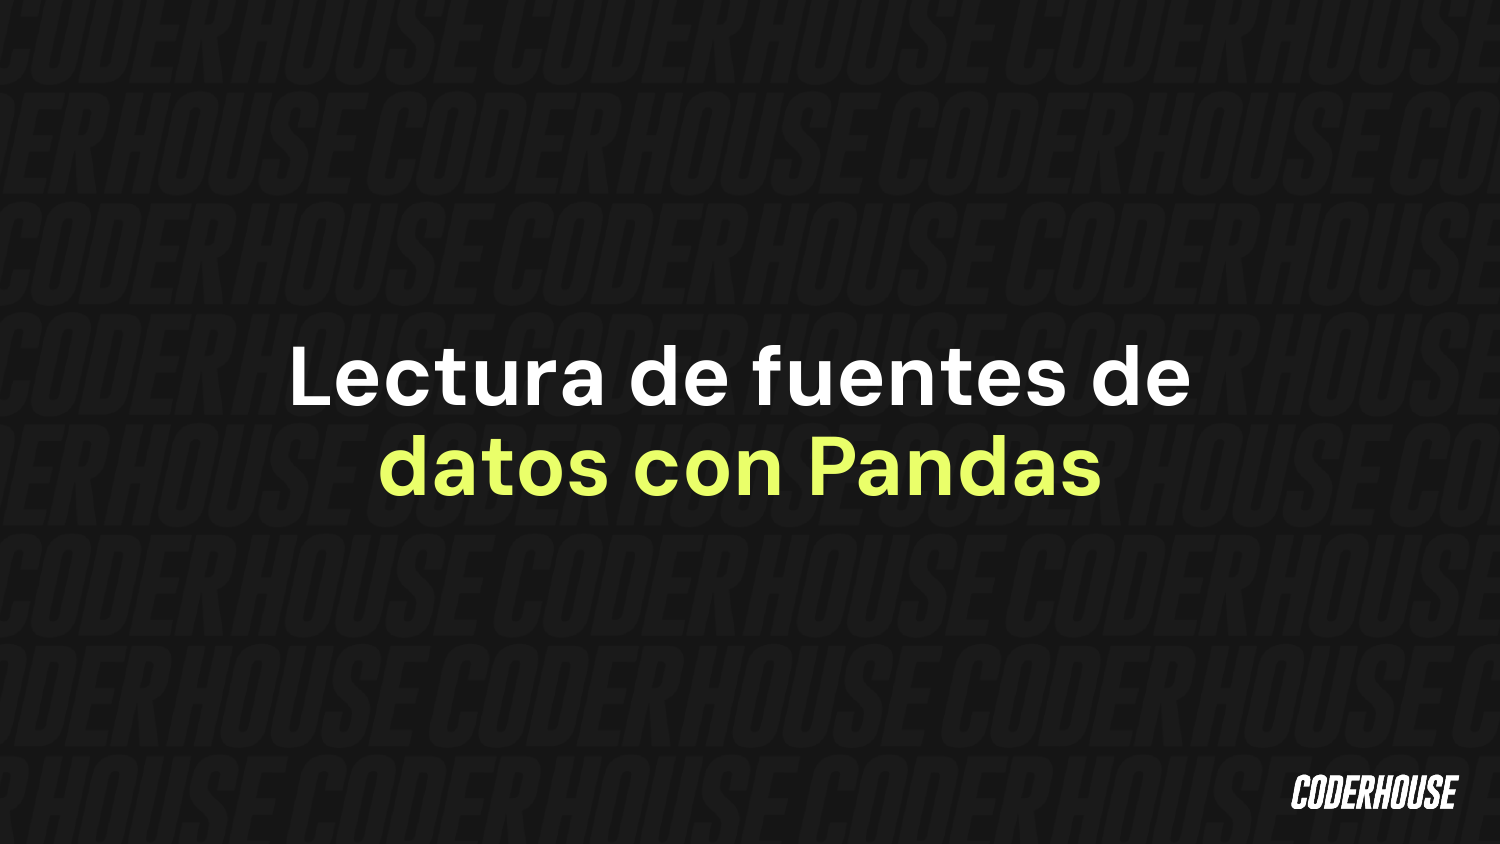

Lectura de fuentes de datos con Pandas